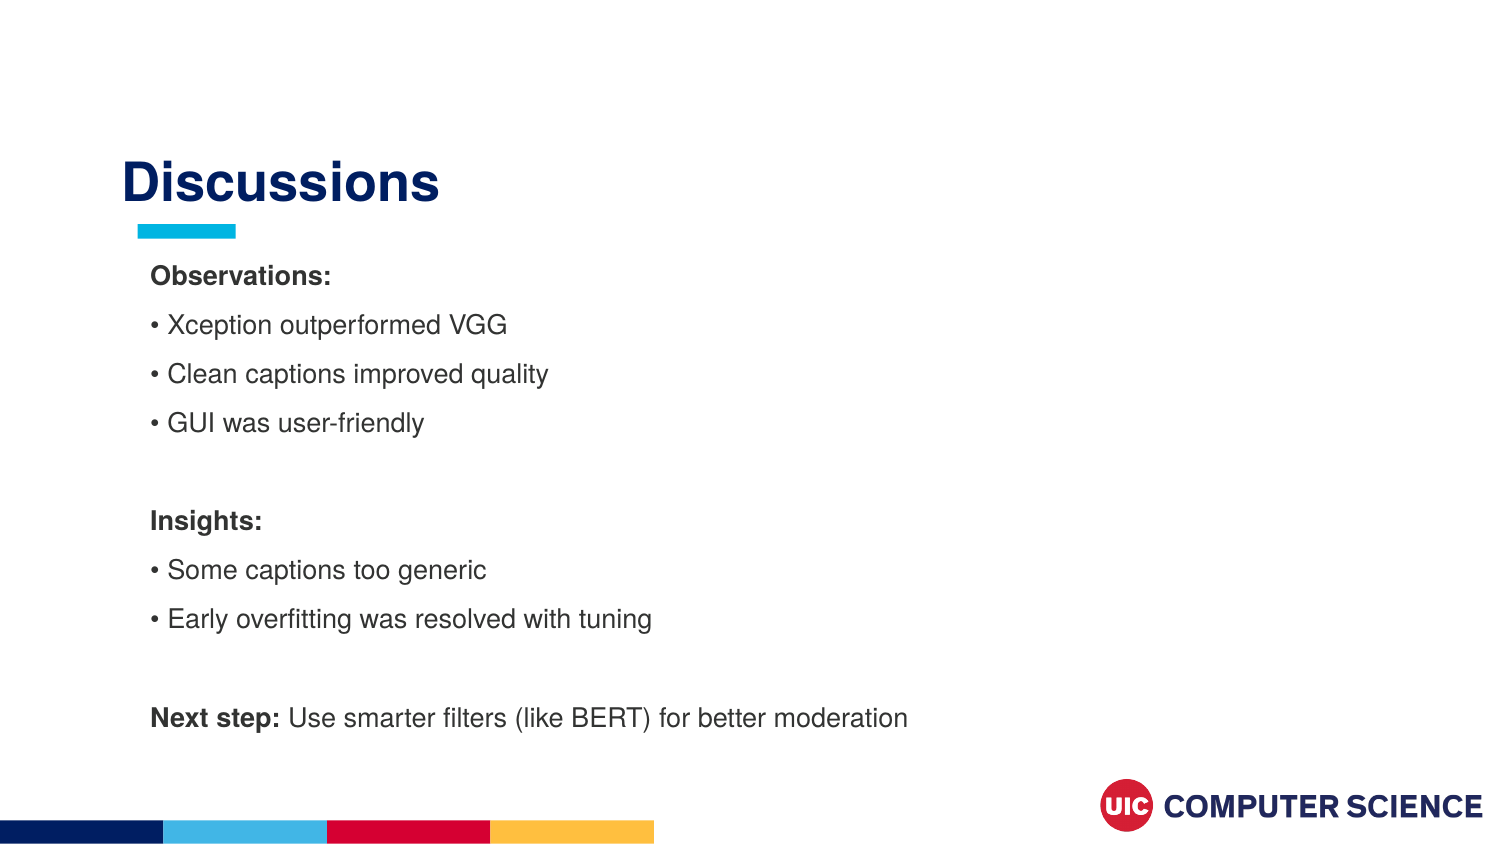

Discussions

Observations:
• Xception outperformed VGG
• Clean captions improved quality
• GUI was user-friendly

Insights:
• Some captions too generic
• Early overfitting was resolved with tuning

Next step: Use smarter filters (like BERT) for better moderation